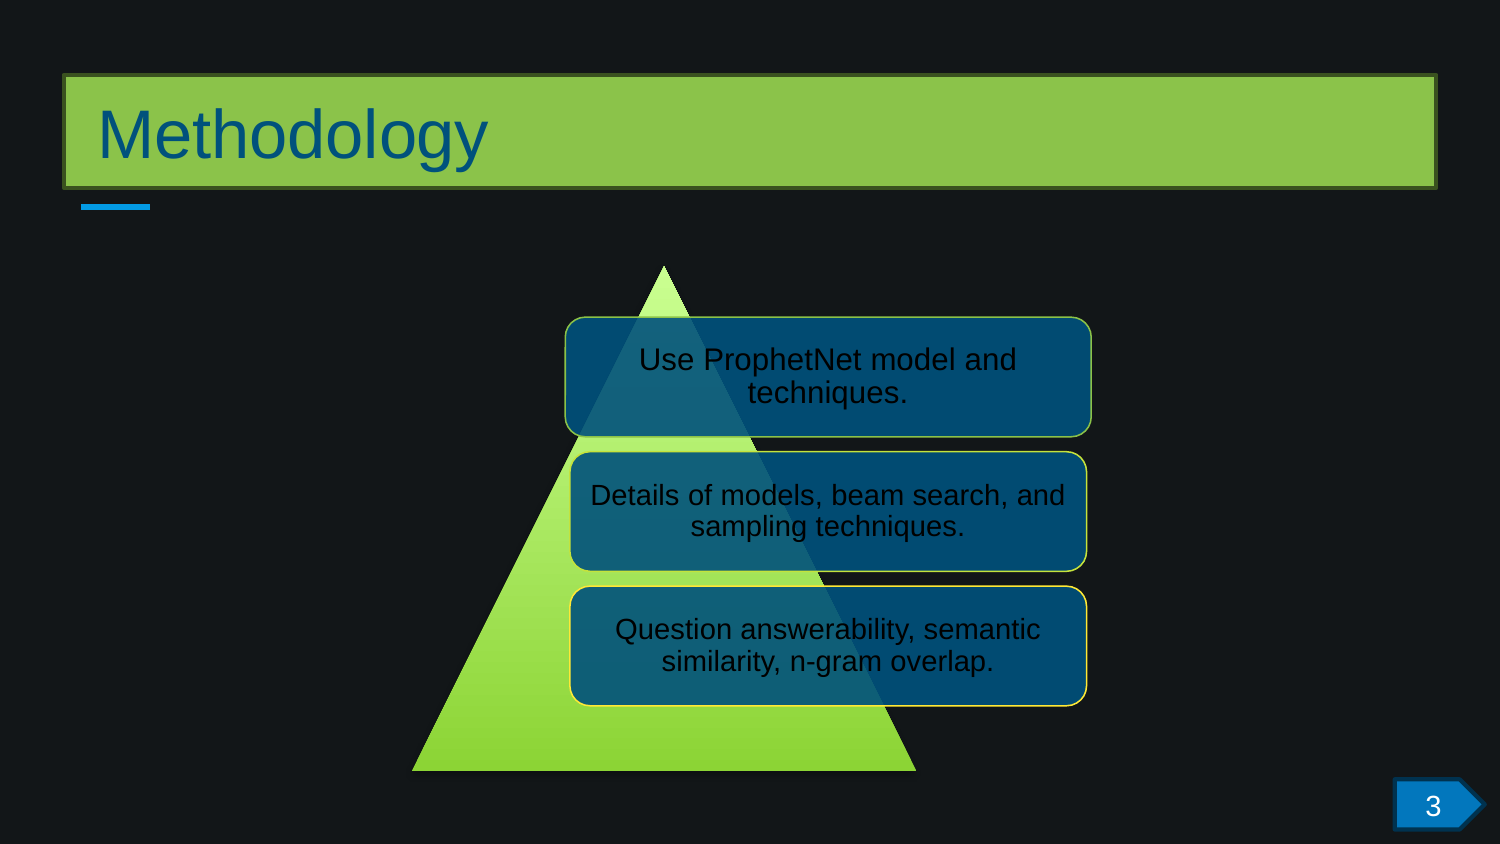

# Methodology

Use ProphetNet model and techniques.

Details of models, beam search, and sampling techniques.

Question answerability, semantic similarity, n-gram overlap.
5
3